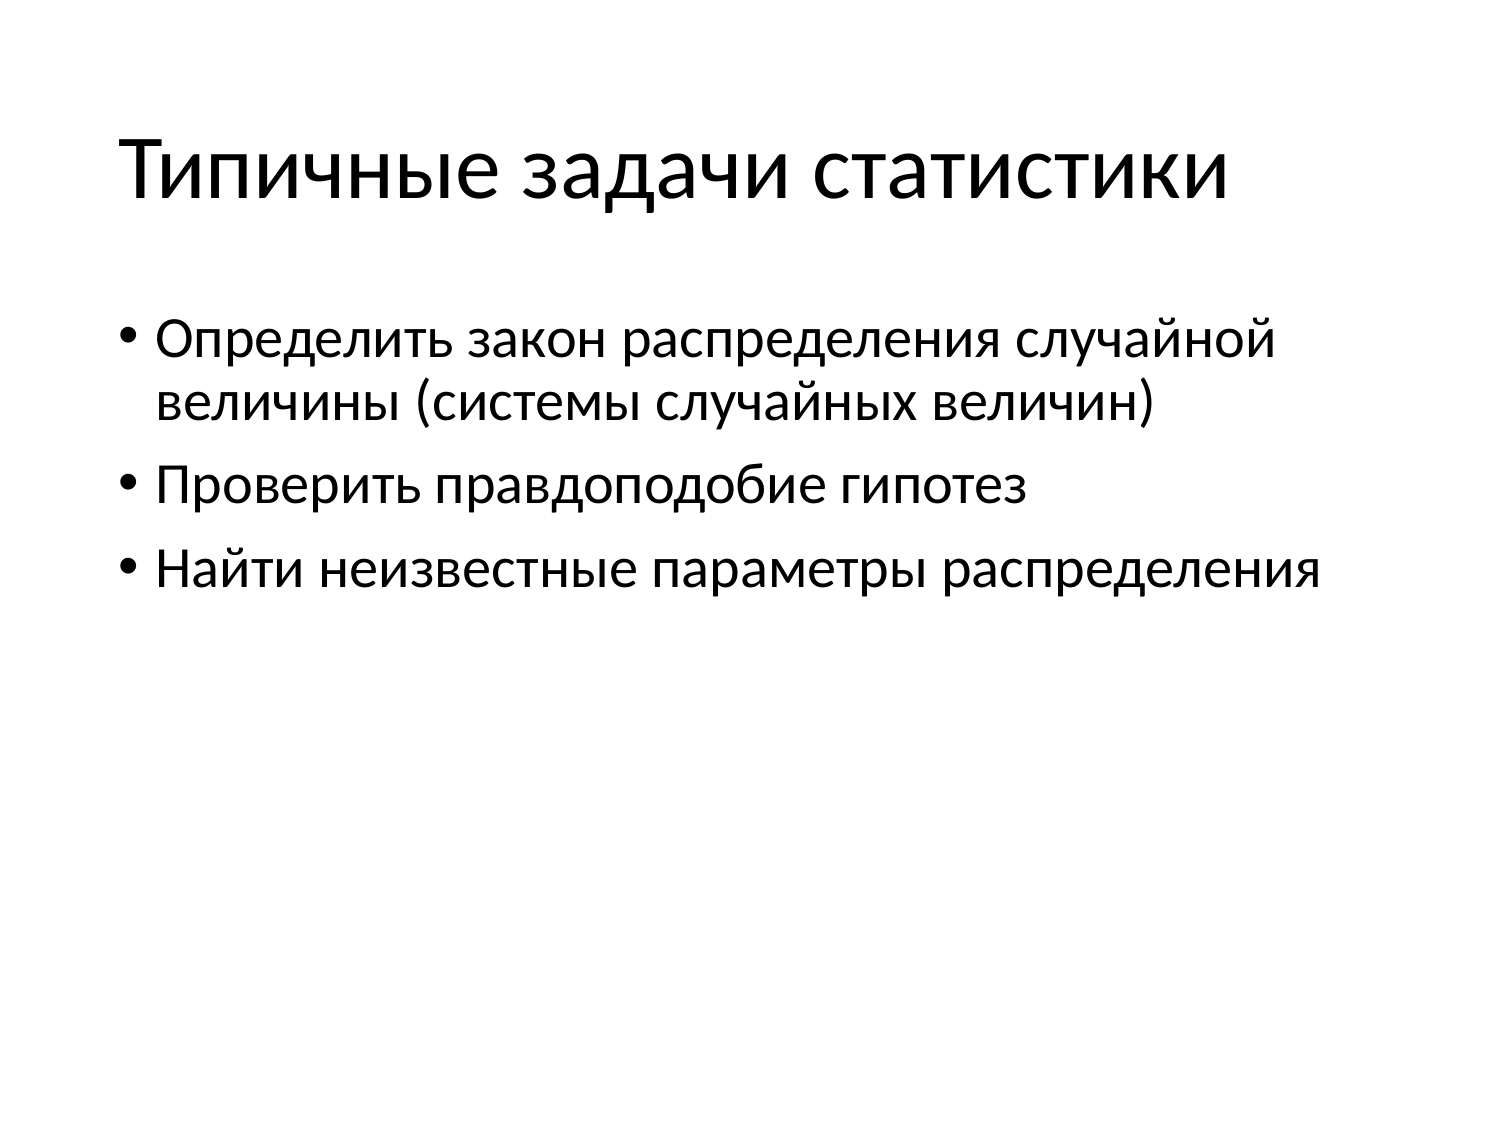

# Типичные задачи статистики
Определить закон распределения случайной величины (системы случайных величин)
Проверить правдоподобие гипотез
Найти неизвестные параметры распределения